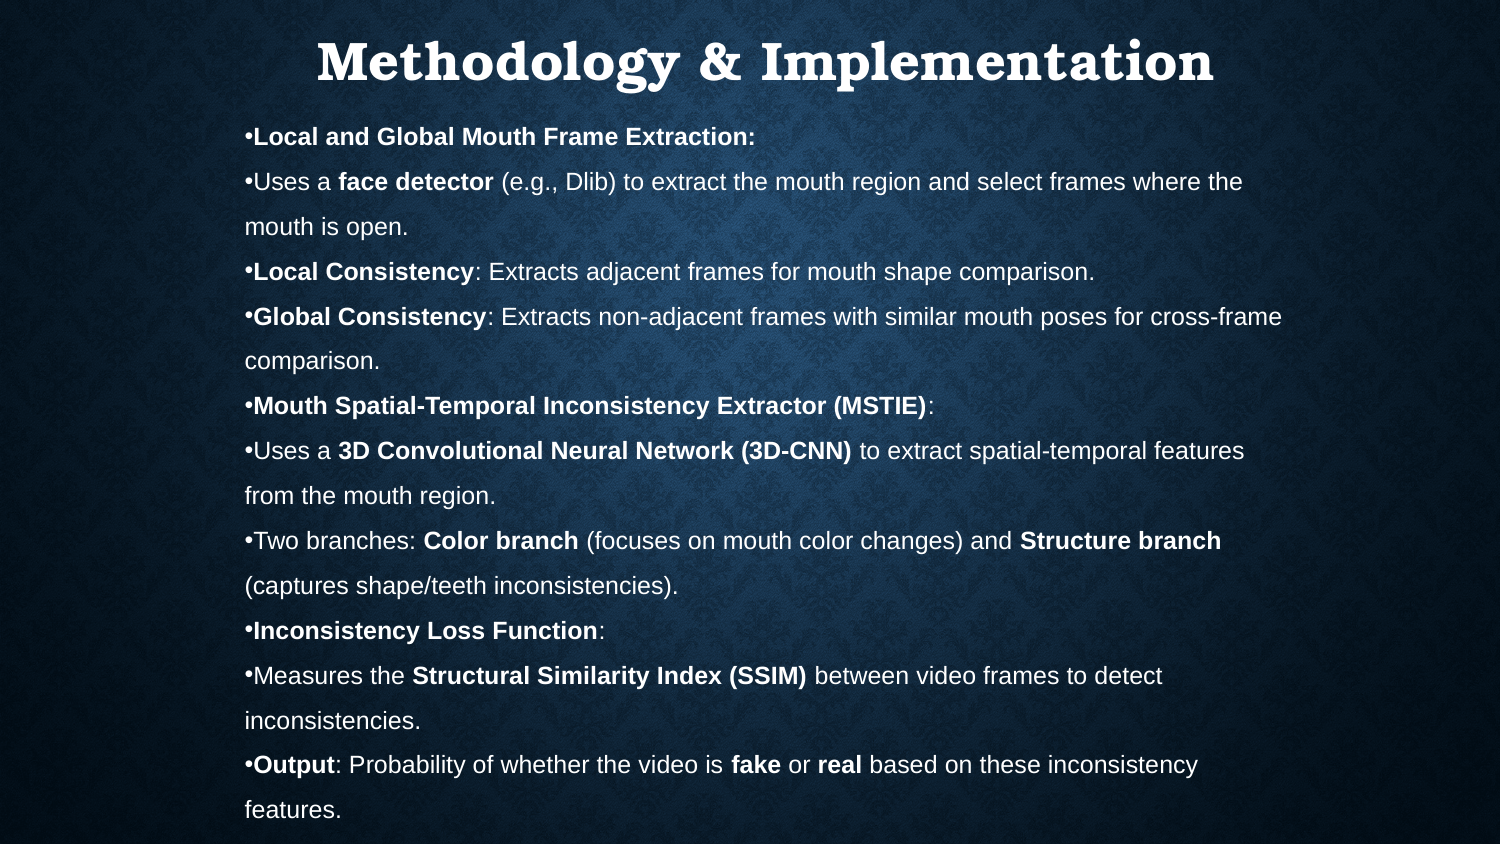

# Methodology & Implementation
Local and Global Mouth Frame Extraction:
Uses a face detector (e.g., Dlib) to extract the mouth region and select frames where the mouth is open.
Local Consistency: Extracts adjacent frames for mouth shape comparison.
Global Consistency: Extracts non-adjacent frames with similar mouth poses for cross-frame comparison.
Mouth Spatial-Temporal Inconsistency Extractor (MSTIE):
Uses a 3D Convolutional Neural Network (3D-CNN) to extract spatial-temporal features from the mouth region.
Two branches: Color branch (focuses on mouth color changes) and Structure branch (captures shape/teeth inconsistencies).
Inconsistency Loss Function:
Measures the Structural Similarity Index (SSIM) between video frames to detect inconsistencies.
Output: Probability of whether the video is fake or real based on these inconsistency features.